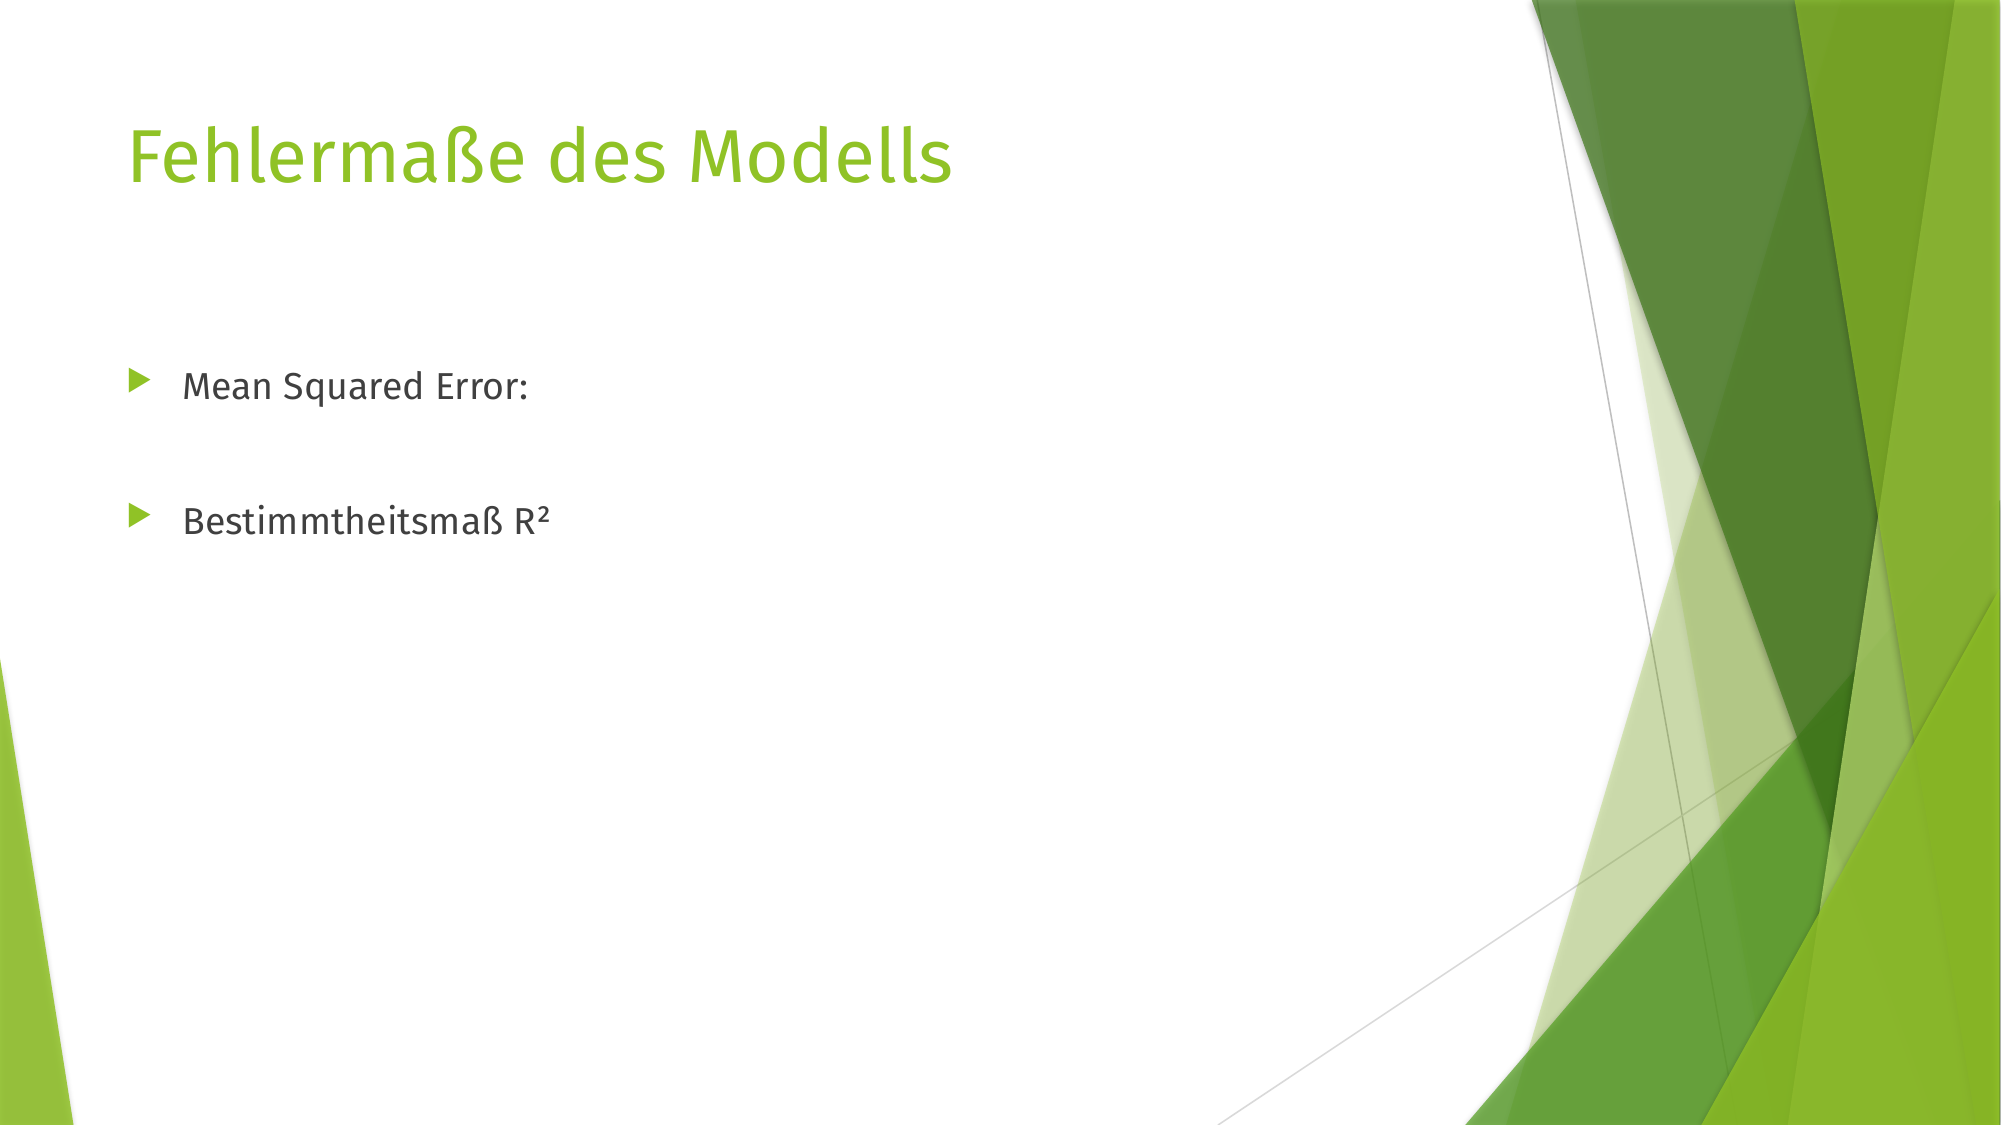

# Fehlermaße des Modells
Mean Squared Error:

Bestimmtheitsmaß R²